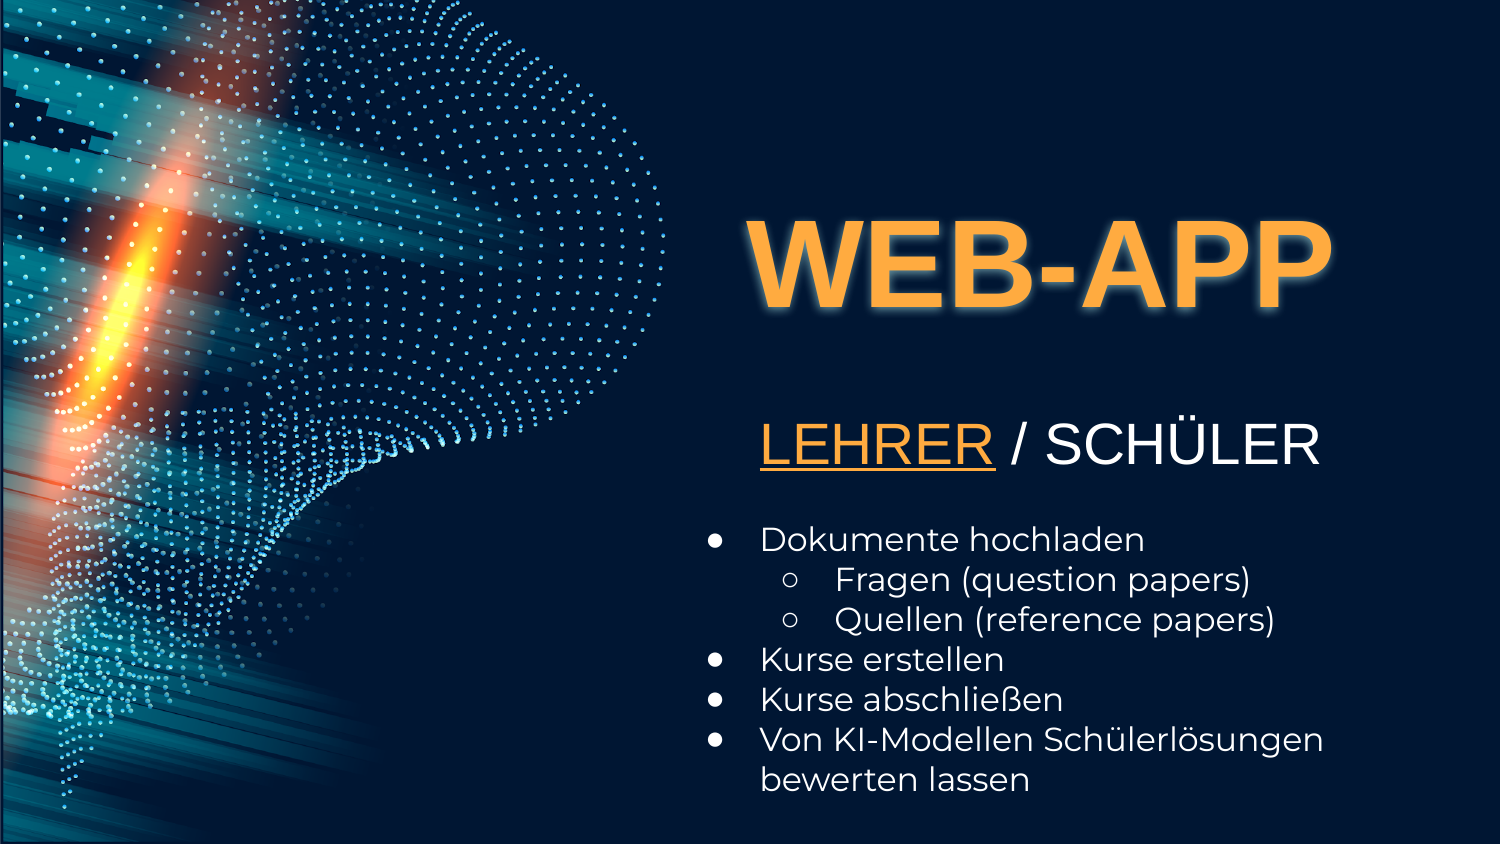

# WEB-APP
LEHRER / SCHÜLER
Dokumente hochladen
Fragen (question papers)
Quellen (reference papers)
Kurse erstellen
Kurse abschließen
Von KI-Modellen Schülerlösungen bewerten lassen